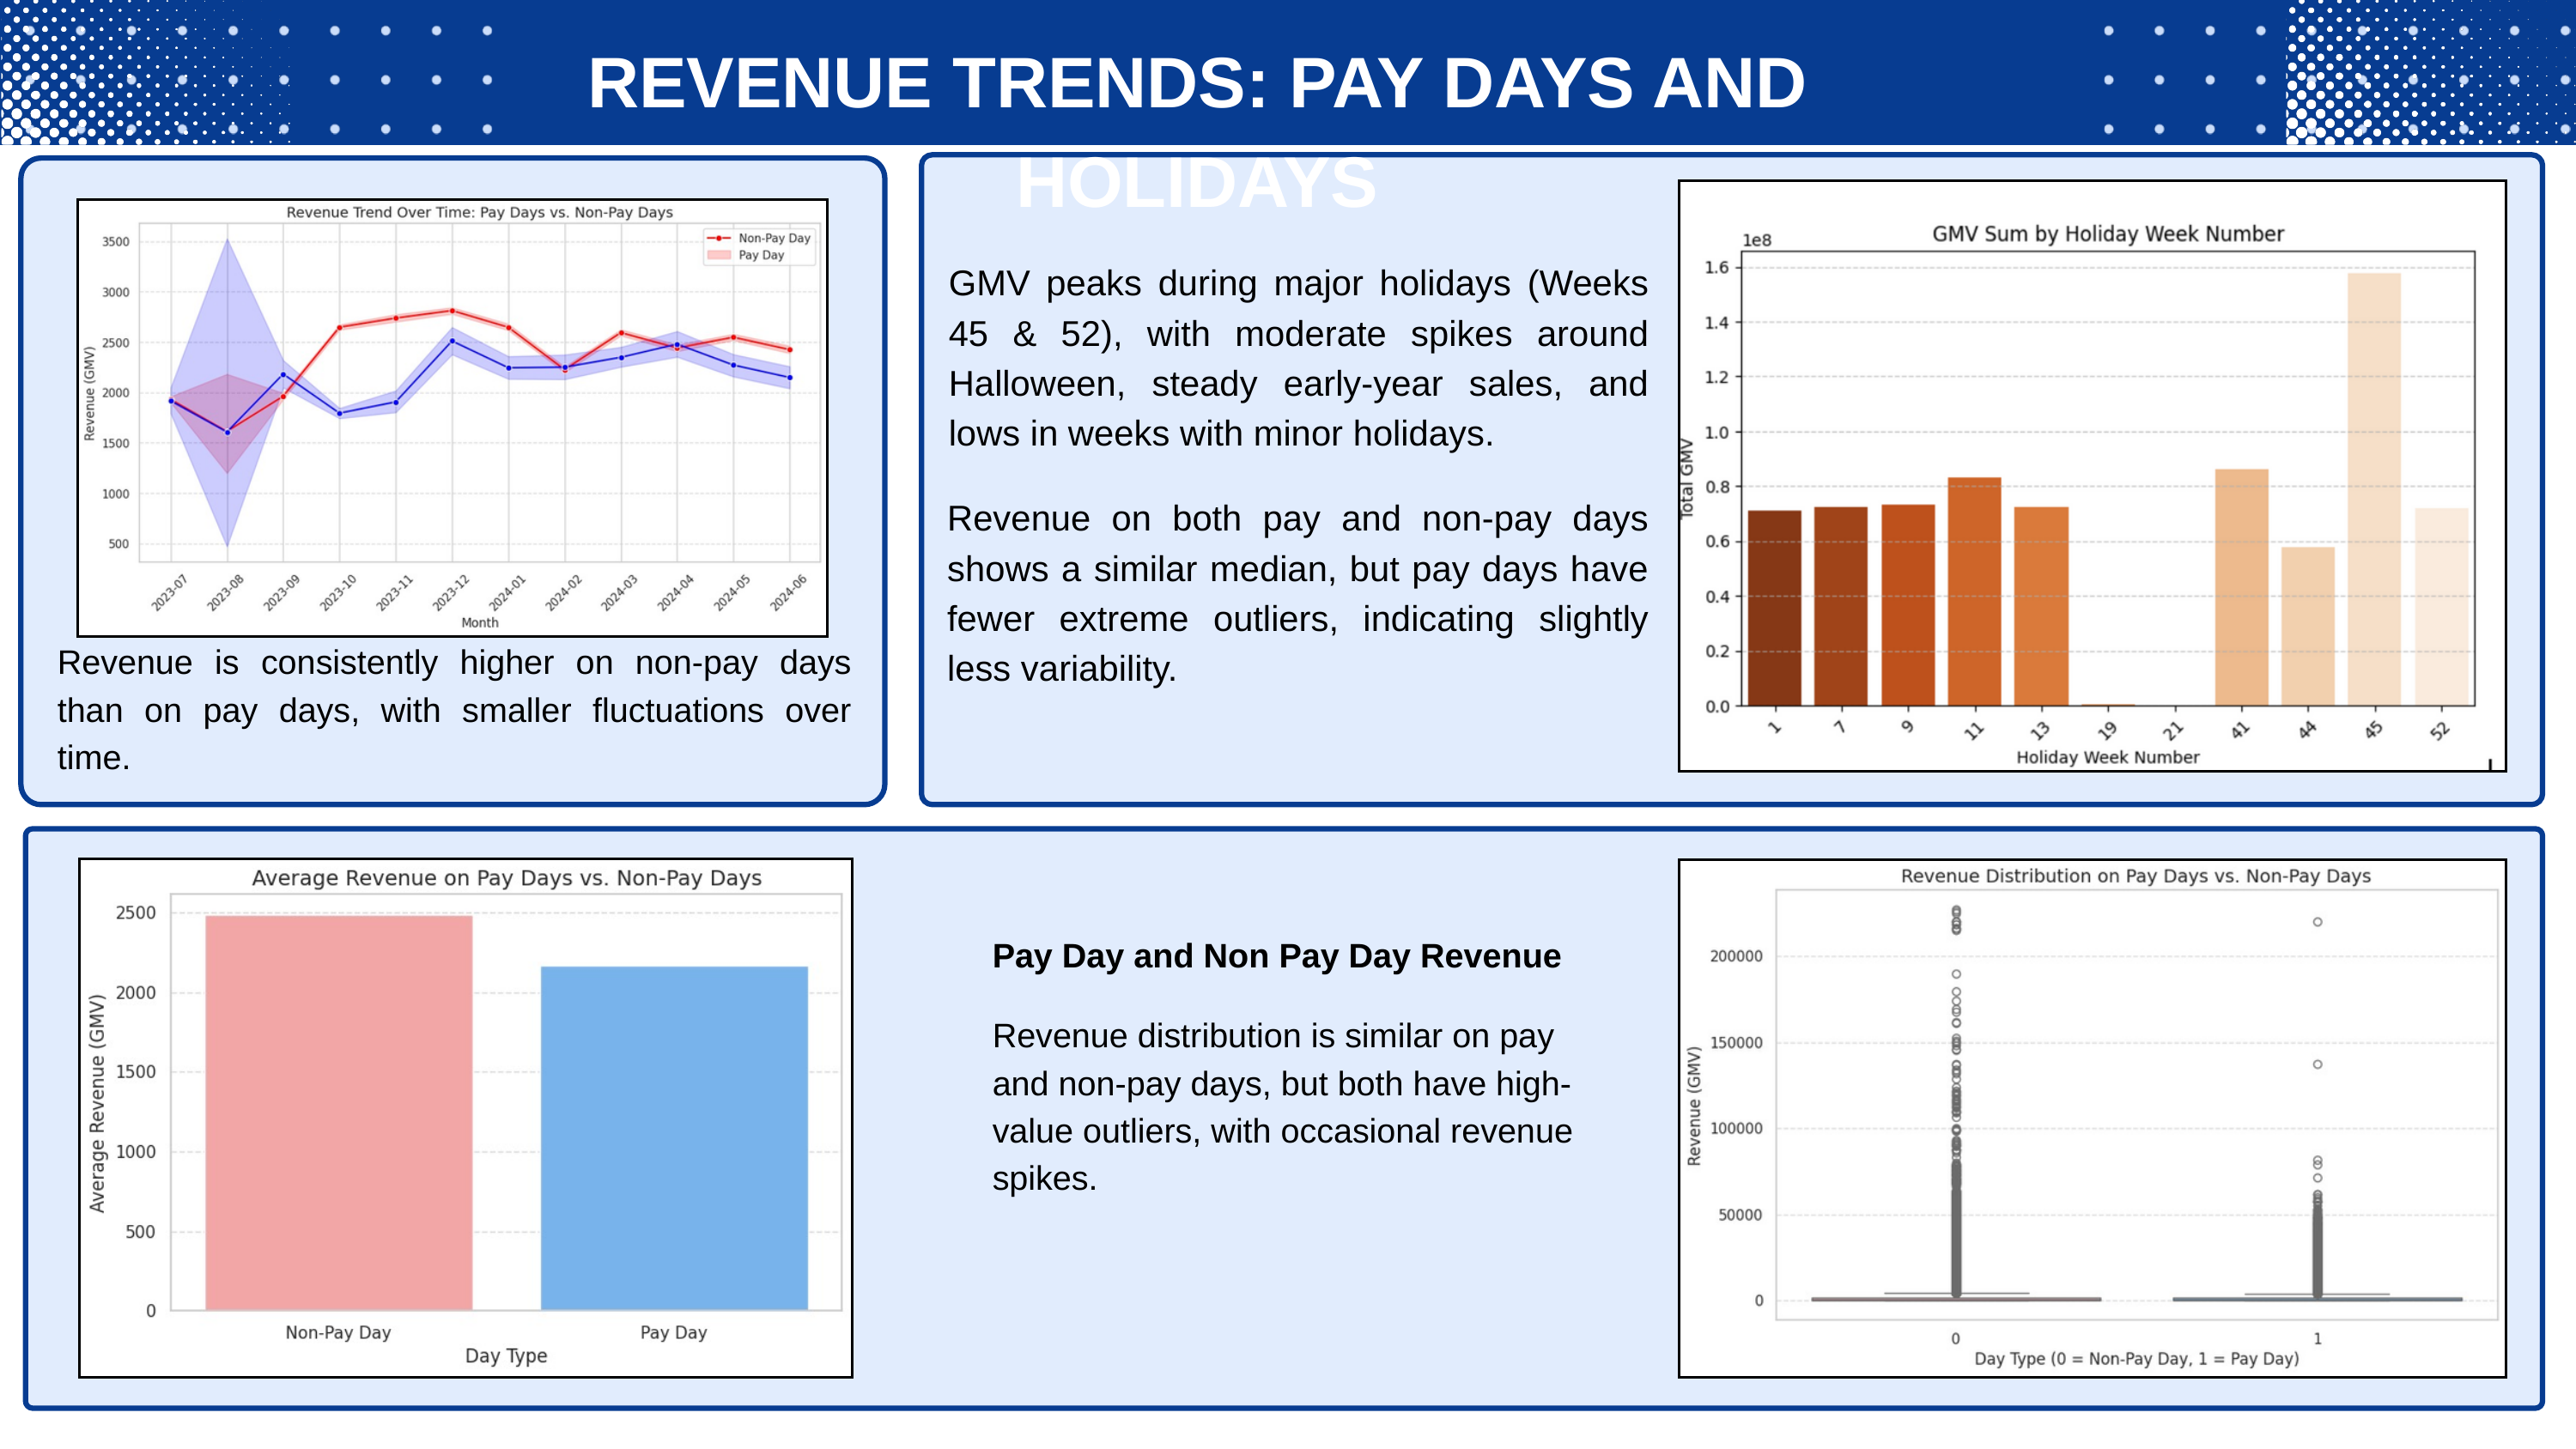

REVENUE TRENDS: PAY DAYS AND HOLIDAYS

GMV peaks during major holidays (Weeks 45 & 52), with moderate spikes around Halloween, steady early-year sales, and lows in weeks with minor holidays.
Revenue on both pay and non-pay days shows a similar median, but pay days have fewer extreme outliers, indicating slightly less variability.

Revenue is consistently higher on non-pay days than on pay days, with smaller fluctuations over time.

Pay Day and Non Pay Day Revenue
Revenue distribution is similar on pay and non-pay days, but both have high-value outliers, with occasional revenue spikes.